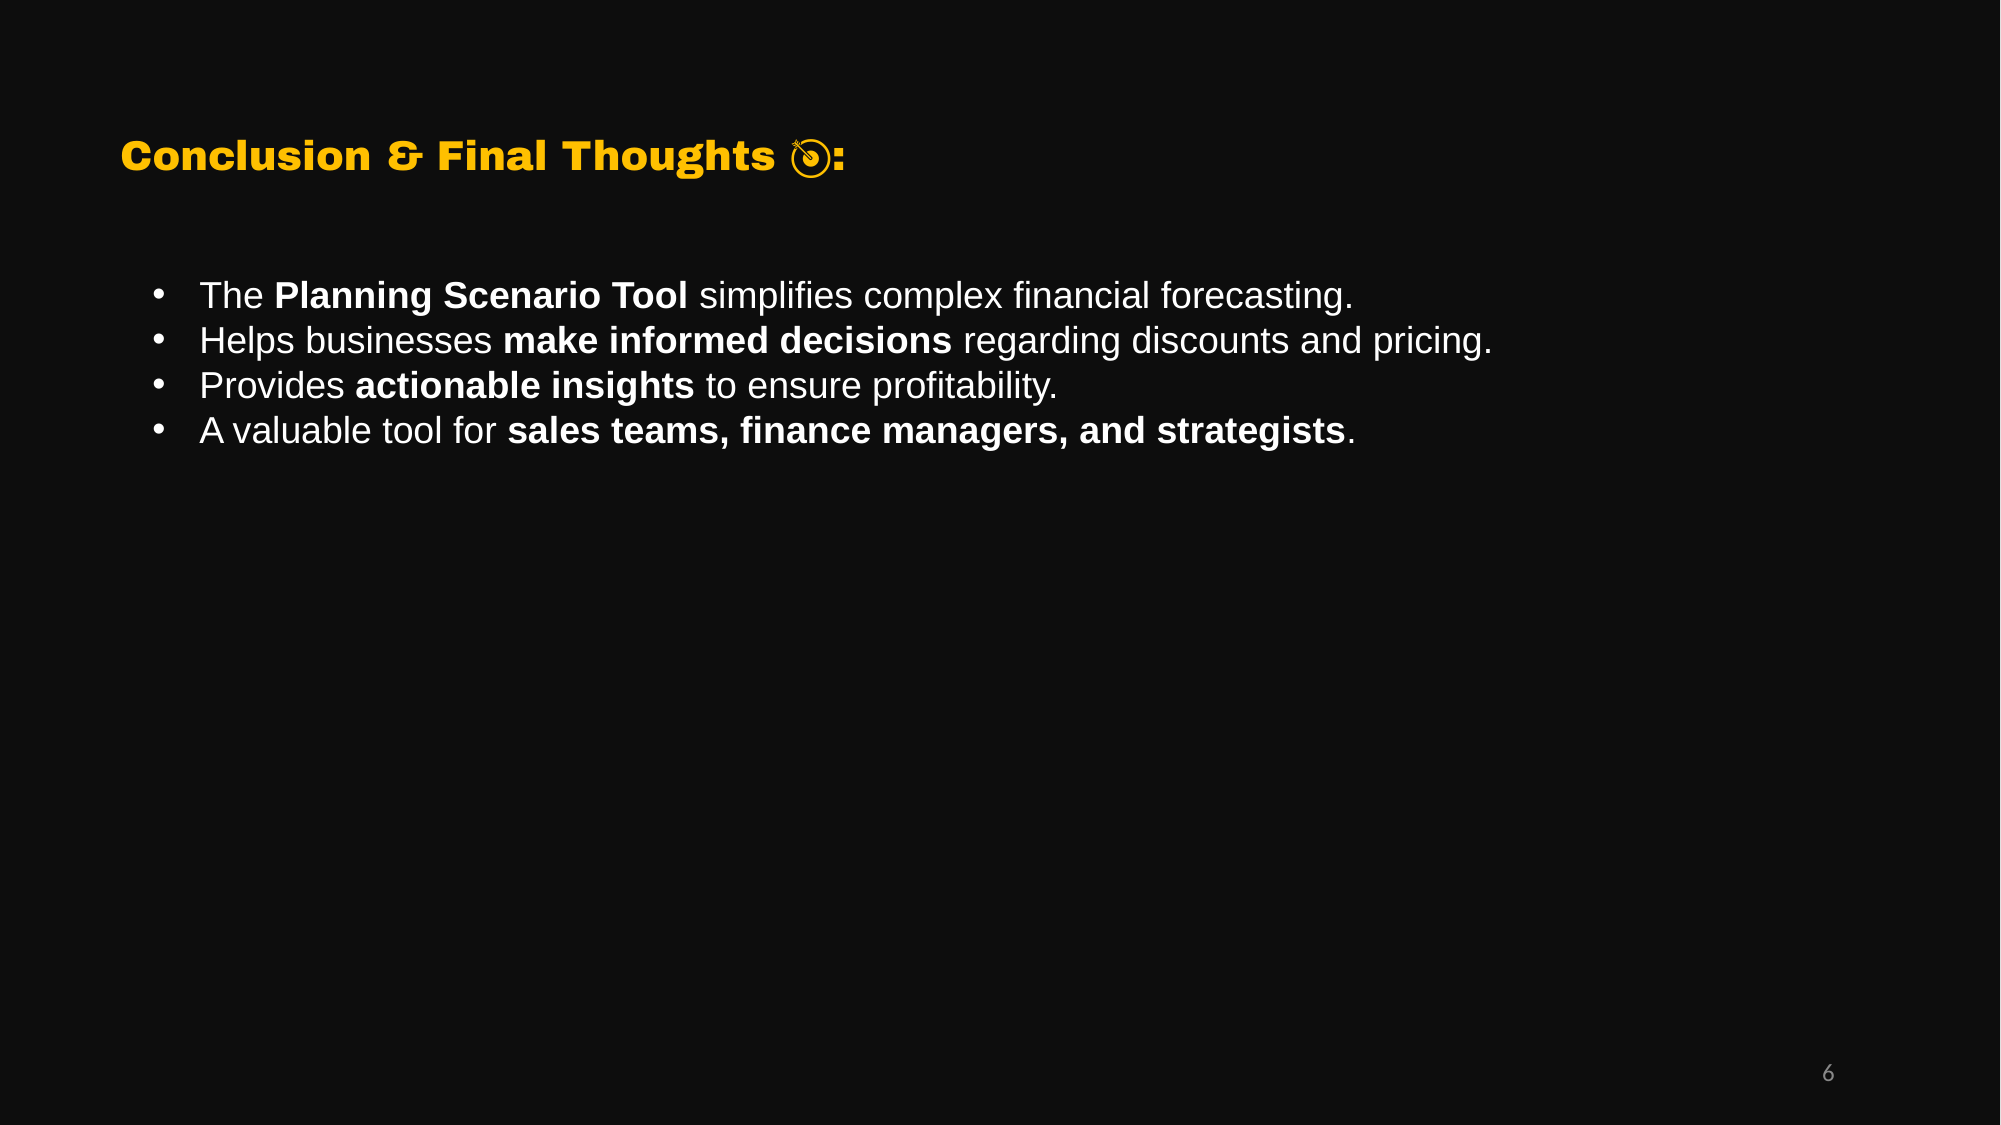

# Conclusion & Final Thoughts 🎯:
The Planning Scenario Tool simplifies complex financial forecasting.
Helps businesses make informed decisions regarding discounts and pricing.
Provides actionable insights to ensure profitability.
A valuable tool for sales teams, finance managers, and strategists.
6